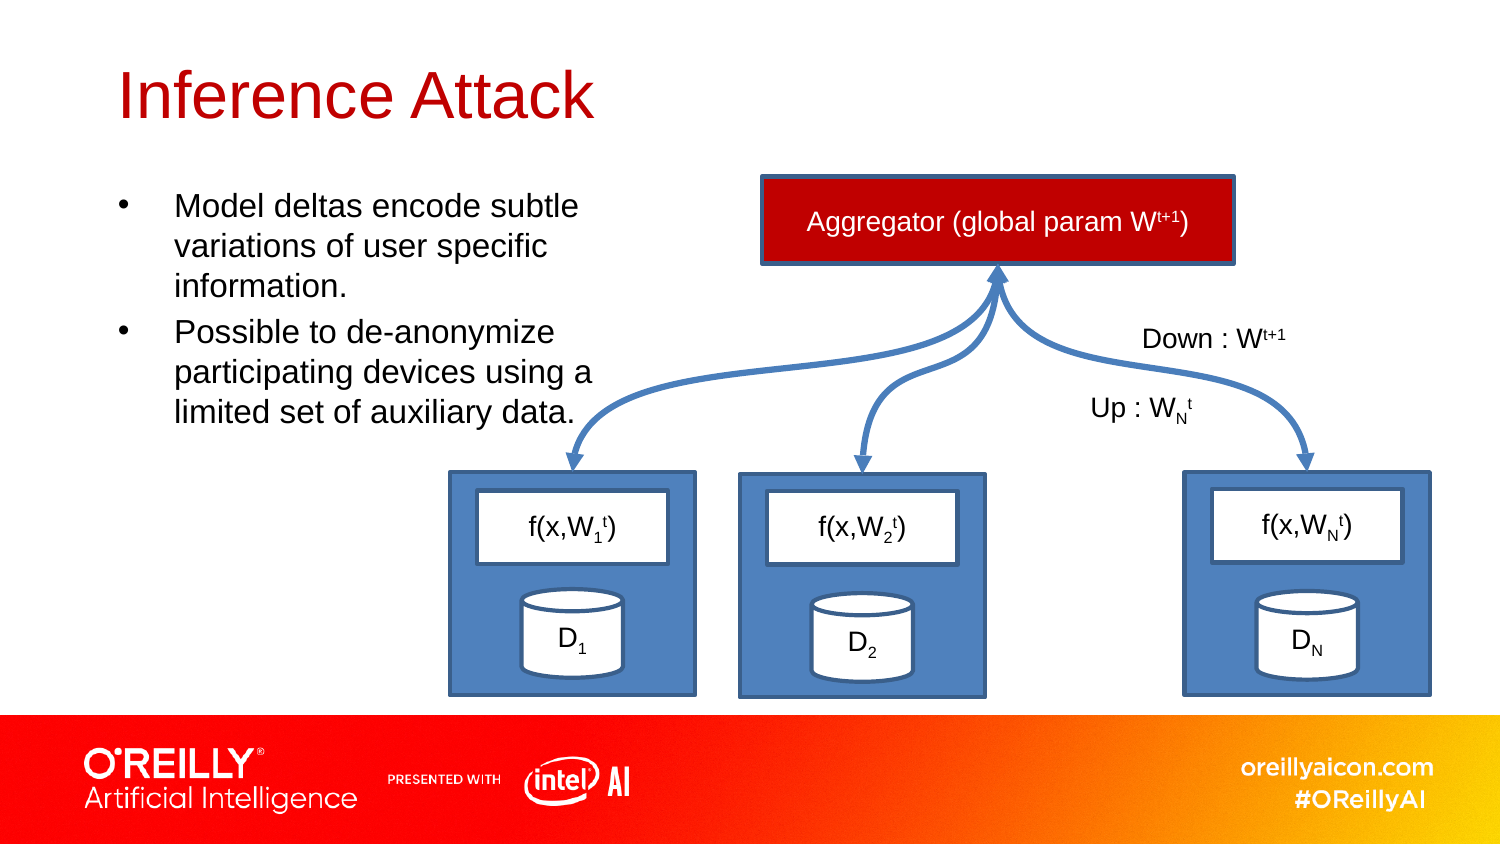

# Inference Attack
Model deltas encode subtle variations of user specific information.
Possible to de-anonymize participating devices using a limited set of auxiliary data.

Aggregator (global param Wt+1)
Down : Wt+1
Up : WNt

f(x,WNt)
f(x,W1t)
f(x,W2t)
D1
DN
D2